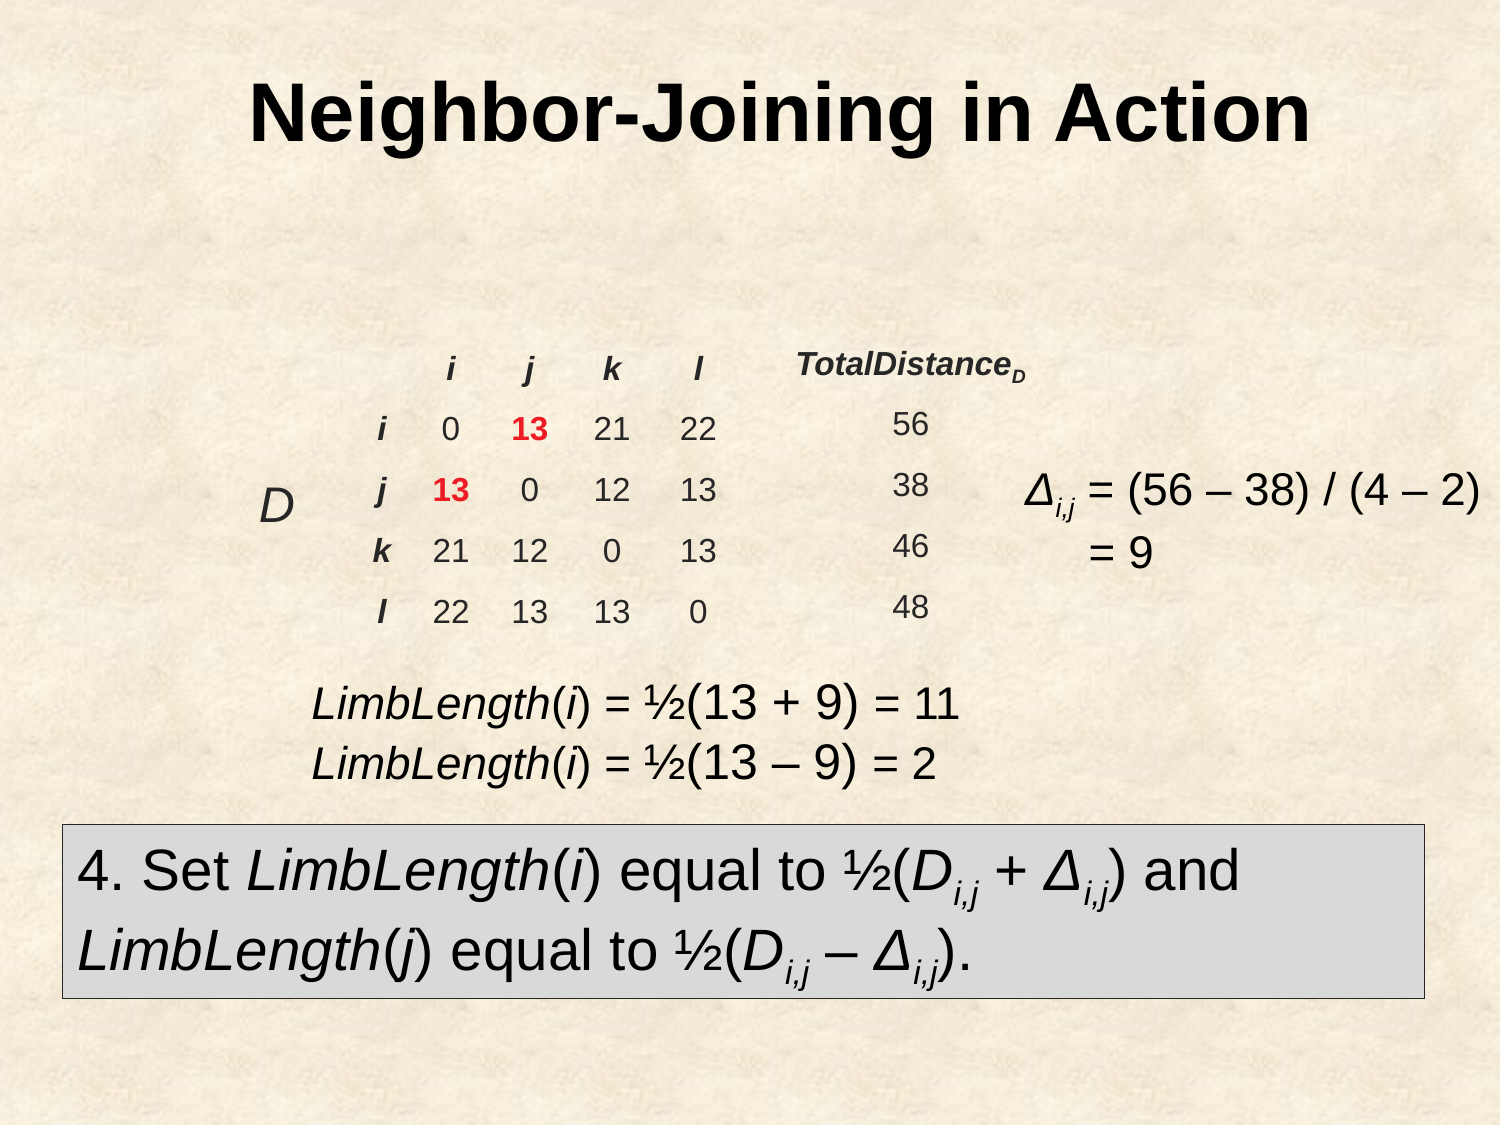

Neighbor-Joining in Action
| TotalDistanceD |
| --- |
| 56 |
| 38 |
| 46 |
| 48 |
|  | i | j | k | l |
| --- | --- | --- | --- | --- |
| i | 0 | 13 | 21 | 22 |
| j | 13 | 0 | 12 | 13 |
| k | 21 | 12 | 0 | 13 |
| l | 22 | 13 | 13 | 0 |
Δi,j = (56 – 38) / (4 – 2)
     = 9
D
LimbLength(i) = ½(13 + 9) = 11
LimbLength(i) = ½(13 – 9) = 2
4. Set LimbLength(i) equal to ½(Di,j + Δi,j) and LimbLength(j) equal to ½(Di,j – Δi,j).